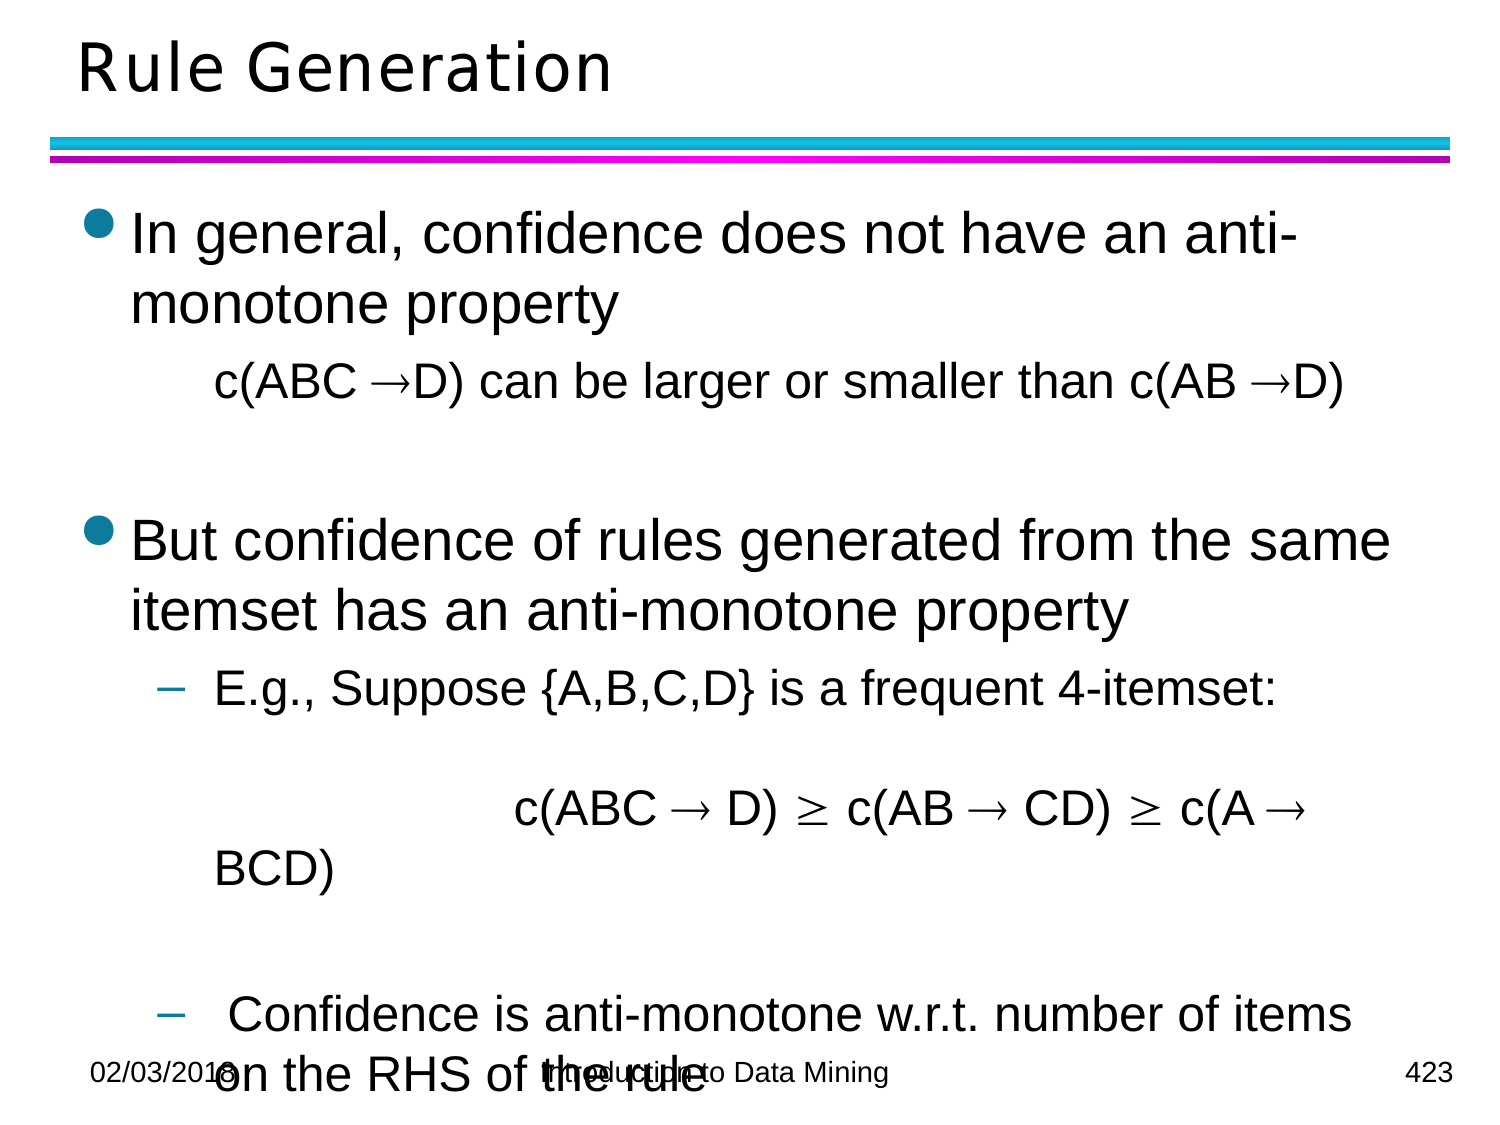

# Rule Generation
In general, confidence does not have an anti-monotone property
	c(ABC →D) can be larger or smaller than c(AB →D)

But confidence of rules generated from the same itemset has an anti-monotone property
E.g., Suppose {A,B,C,D} is a frequent 4-itemset:
		c(ABC → D) ≥ c(AB → CD) ≥ c(A → BCD)

 Confidence is anti-monotone w.r.t. number of items on the RHS of the rule